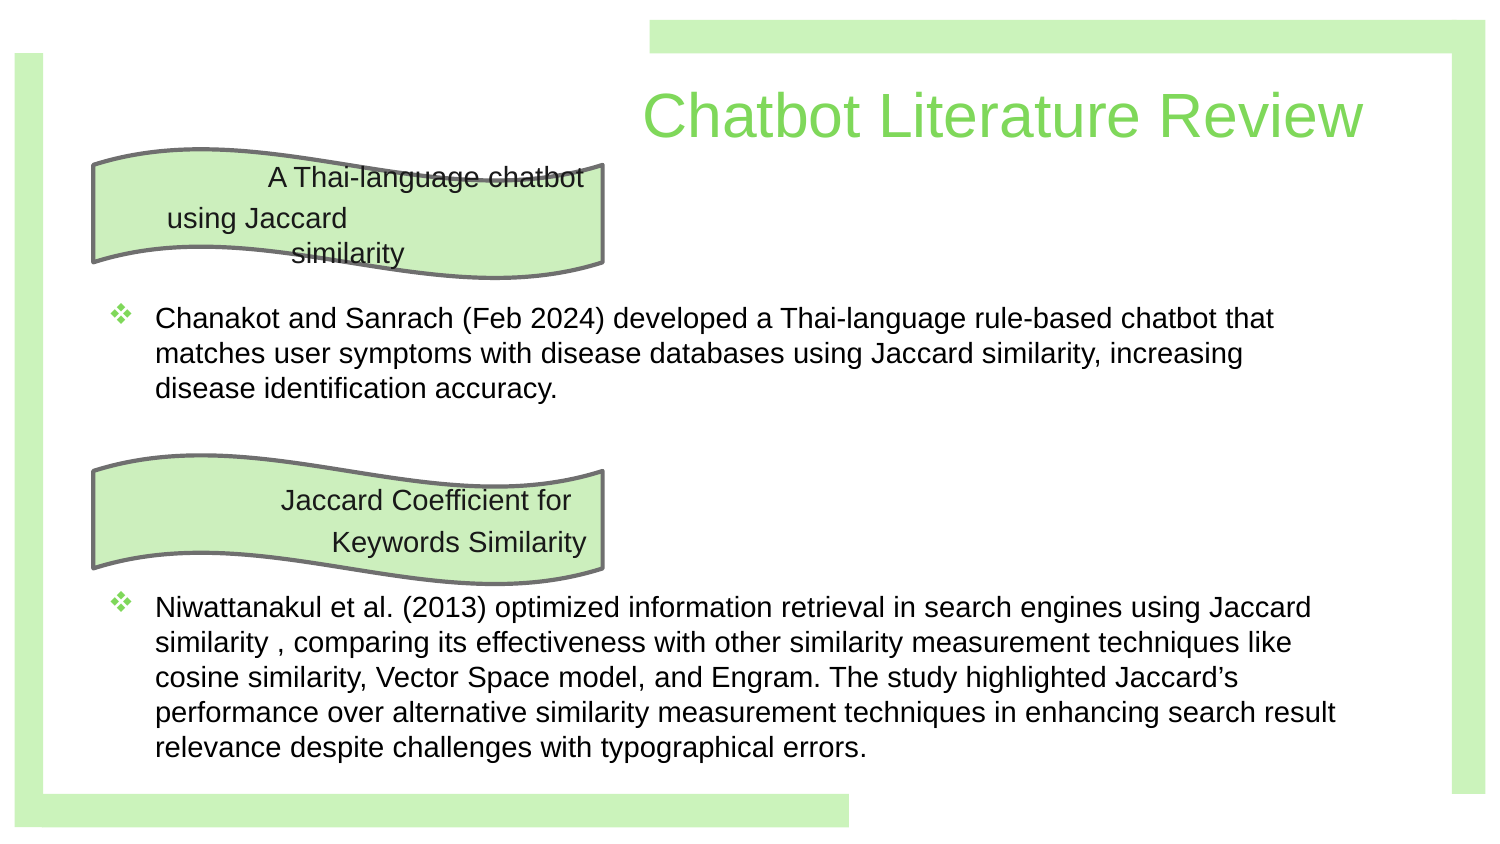

Chatbot Literature Review
A Thai-language chatbot
                      using Jaccard similarity
Chanakot and Sanrach (Feb 2024) developed a Thai-language rule-based chatbot that matches user symptoms with disease databases using Jaccard similarity, increasing disease identification accuracy.

Jaccard Coefficient for
                           Keywords Similarity
Niwattanakul et al. (2013) optimized information retrieval in search engines using Jaccard similarity , comparing its effectiveness with other similarity measurement techniques like cosine similarity, Vector Space model, and Engram. The study highlighted Jaccard’s performance over alternative similarity measurement techniques in enhancing search result relevance despite challenges with typographical errors.